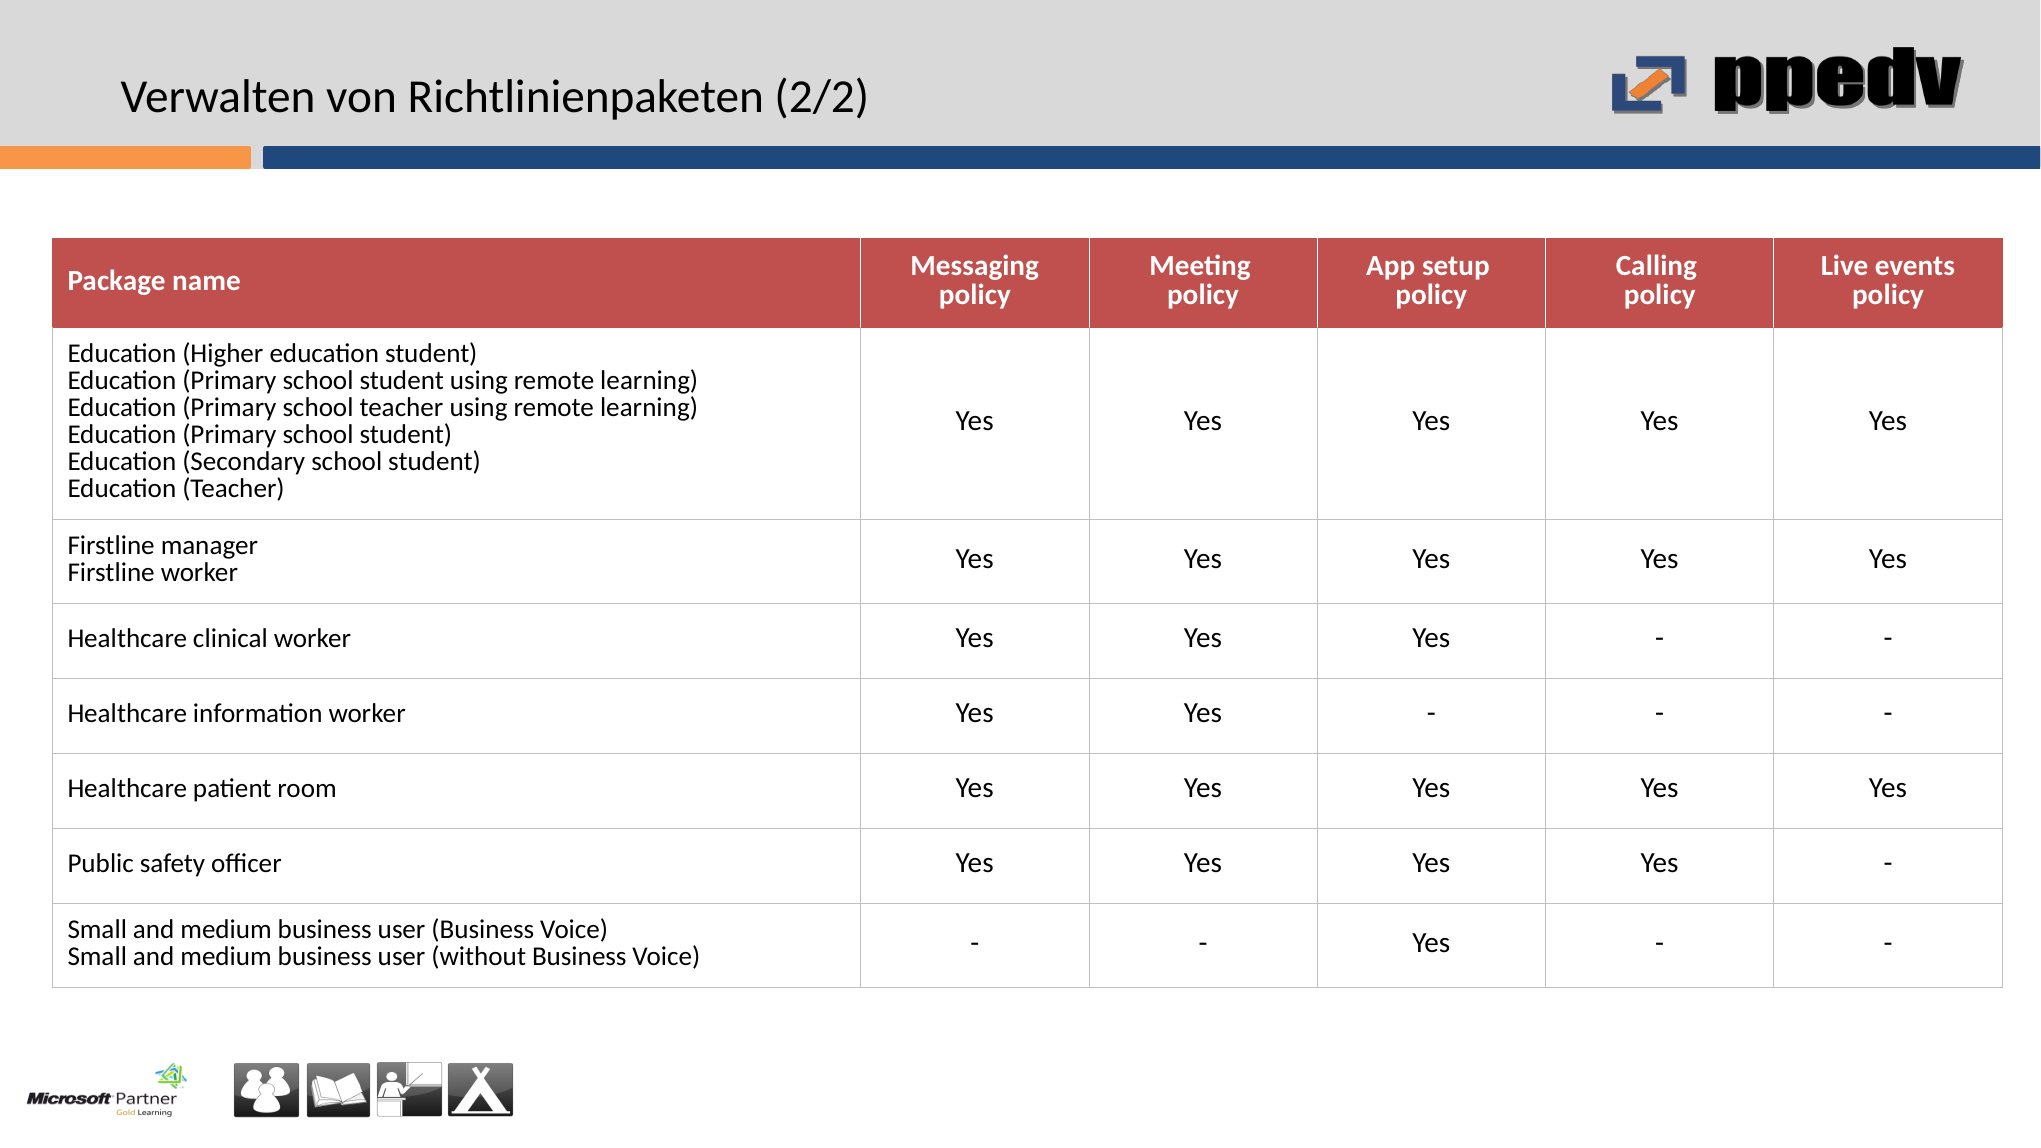

# Verwalten von Richtlinienpaketen (2/2)
| Package name | Messaging policy | Meeting policy | App setup policy | Calling policy | Live events policy |
| --- | --- | --- | --- | --- | --- |
| Education (Higher education student) Education (Primary school student using remote learning) Education (Primary school teacher using remote learning) Education (Primary school student) Education (Secondary school student) Education (Teacher) | Yes | Yes | Yes | Yes | Yes |
| Firstline manager  Firstline worker | Yes | Yes | Yes | Yes | Yes |
| Healthcare clinical worker | Yes | Yes | Yes | - | - |
| Healthcare information worker | Yes | Yes | - | - | - |
| Healthcare patient room | Yes | Yes | Yes | Yes | Yes |
| Public safety officer | Yes | Yes | Yes | Yes | - |
| Small and medium business user (Business Voice) Small and medium business user (without Business Voice) | - | - | Yes | - | - |